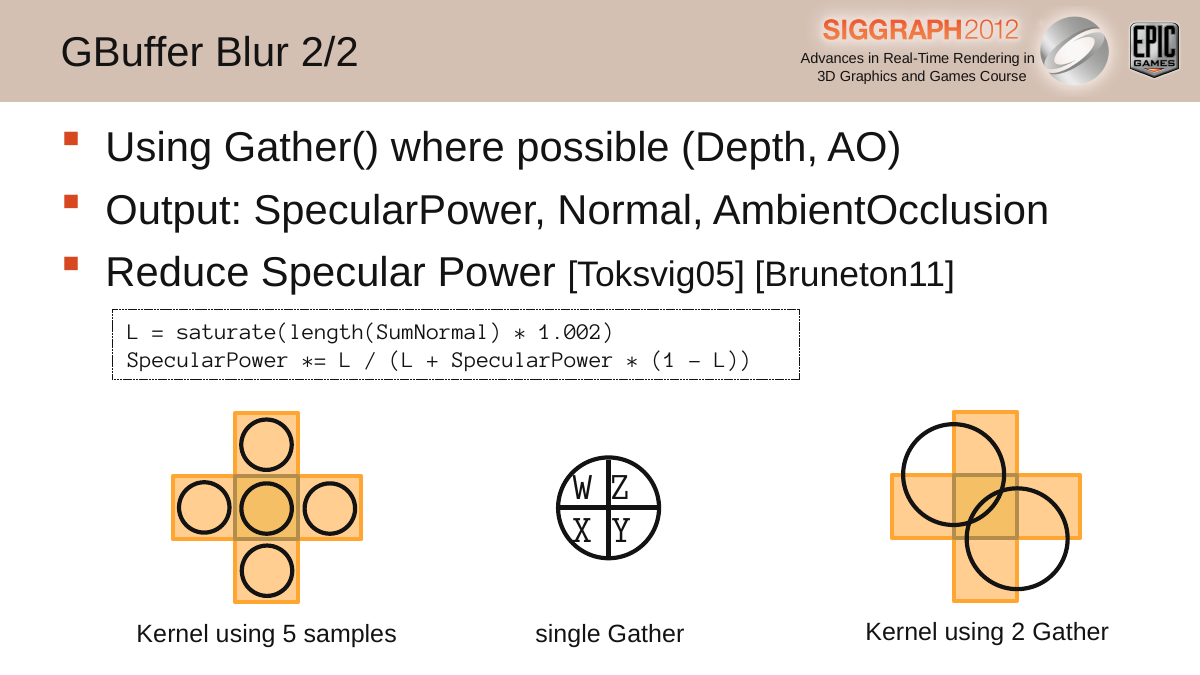

GBuffer Blur 2/2
Using Gather() where possible (Depth, AO)
Output: SpecularPower, Normal, AmbientOcclusion
Reduce Specular Power [Toksvig05] [Bruneton11]

L = saturate(length(SumNormal) * 1.002)
SpecularPower *= L / (L + SpecularPower * (1 - L))

W
Z

X
Y

Kernel using 2 Gather
Kernel using 5 samples
single Gather